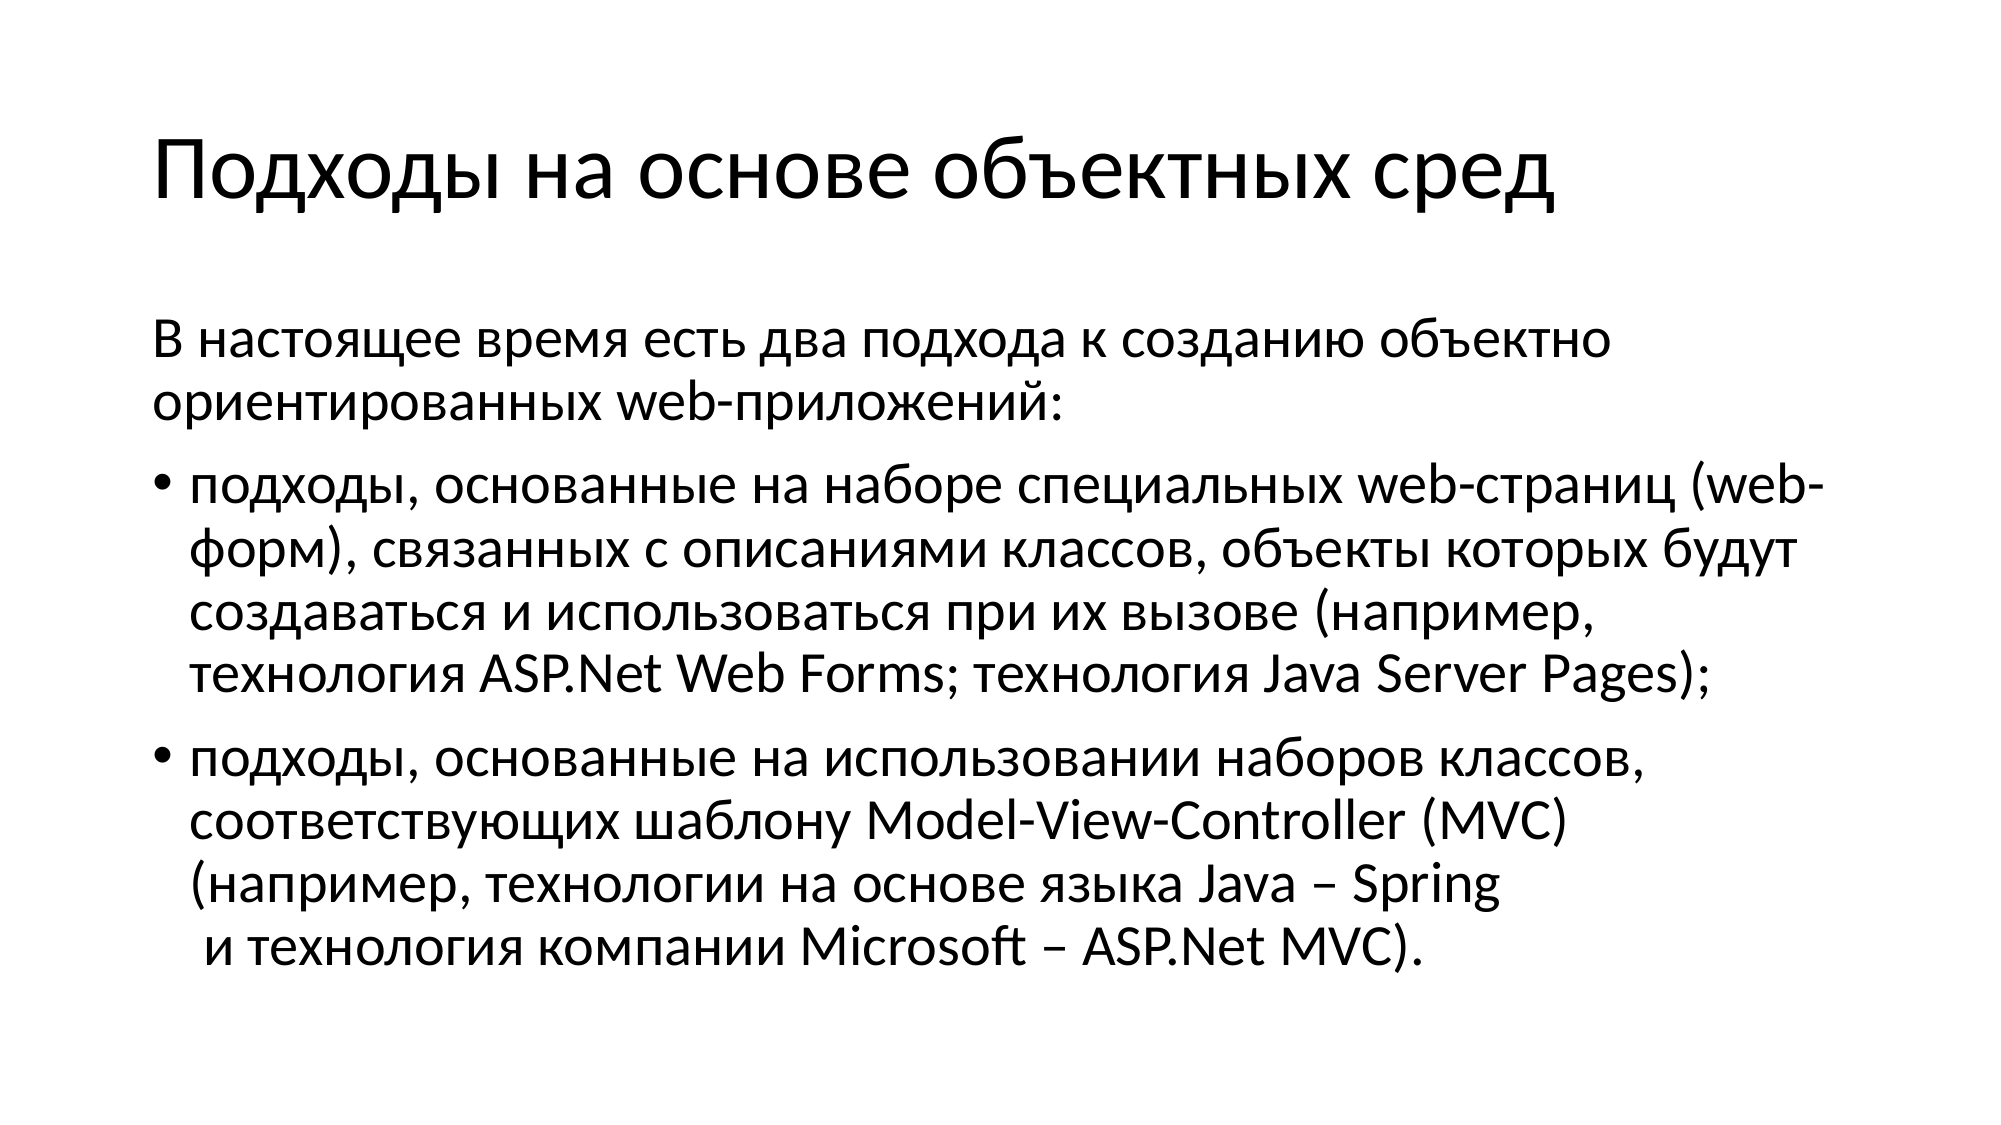

# Подходы на основе объектных сред
В настоящее время есть два подхода к созданию объектно ориентированных web-приложений:
подходы, основанные на наборе специальных web-страниц (web-форм), связанных с описаниями классов, объекты которых будут создаваться и использоваться при их вызове (например, технология ASP.Net Web Forms; технология Java Server Pages);
подходы, основанные на использовании наборов классов, соответствующих шаблону Model-View-Controller (MVC) (например, технологии на основе языка Java – Spring
 и технология компании Microsoft – ASP.Net MVC).